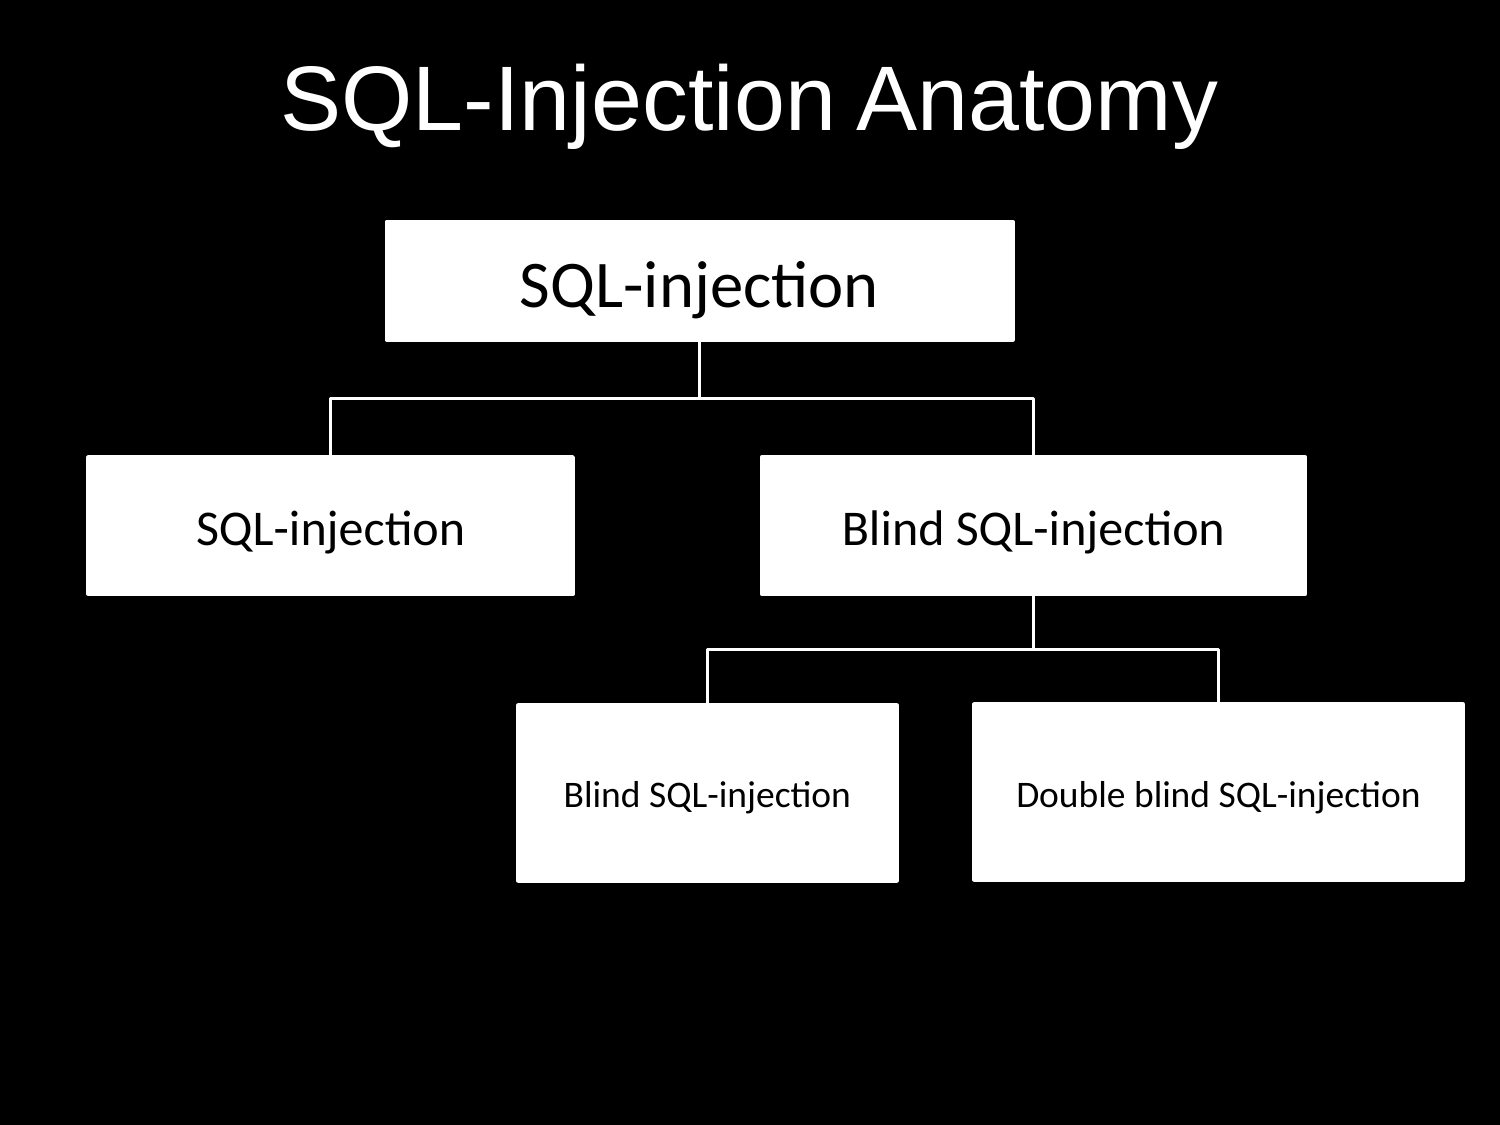

SQL-Injection Anatomy
SQL-injection
Blind SQL-injection
SQL-injection
Double blind SQL-injection
Blind SQL-injection